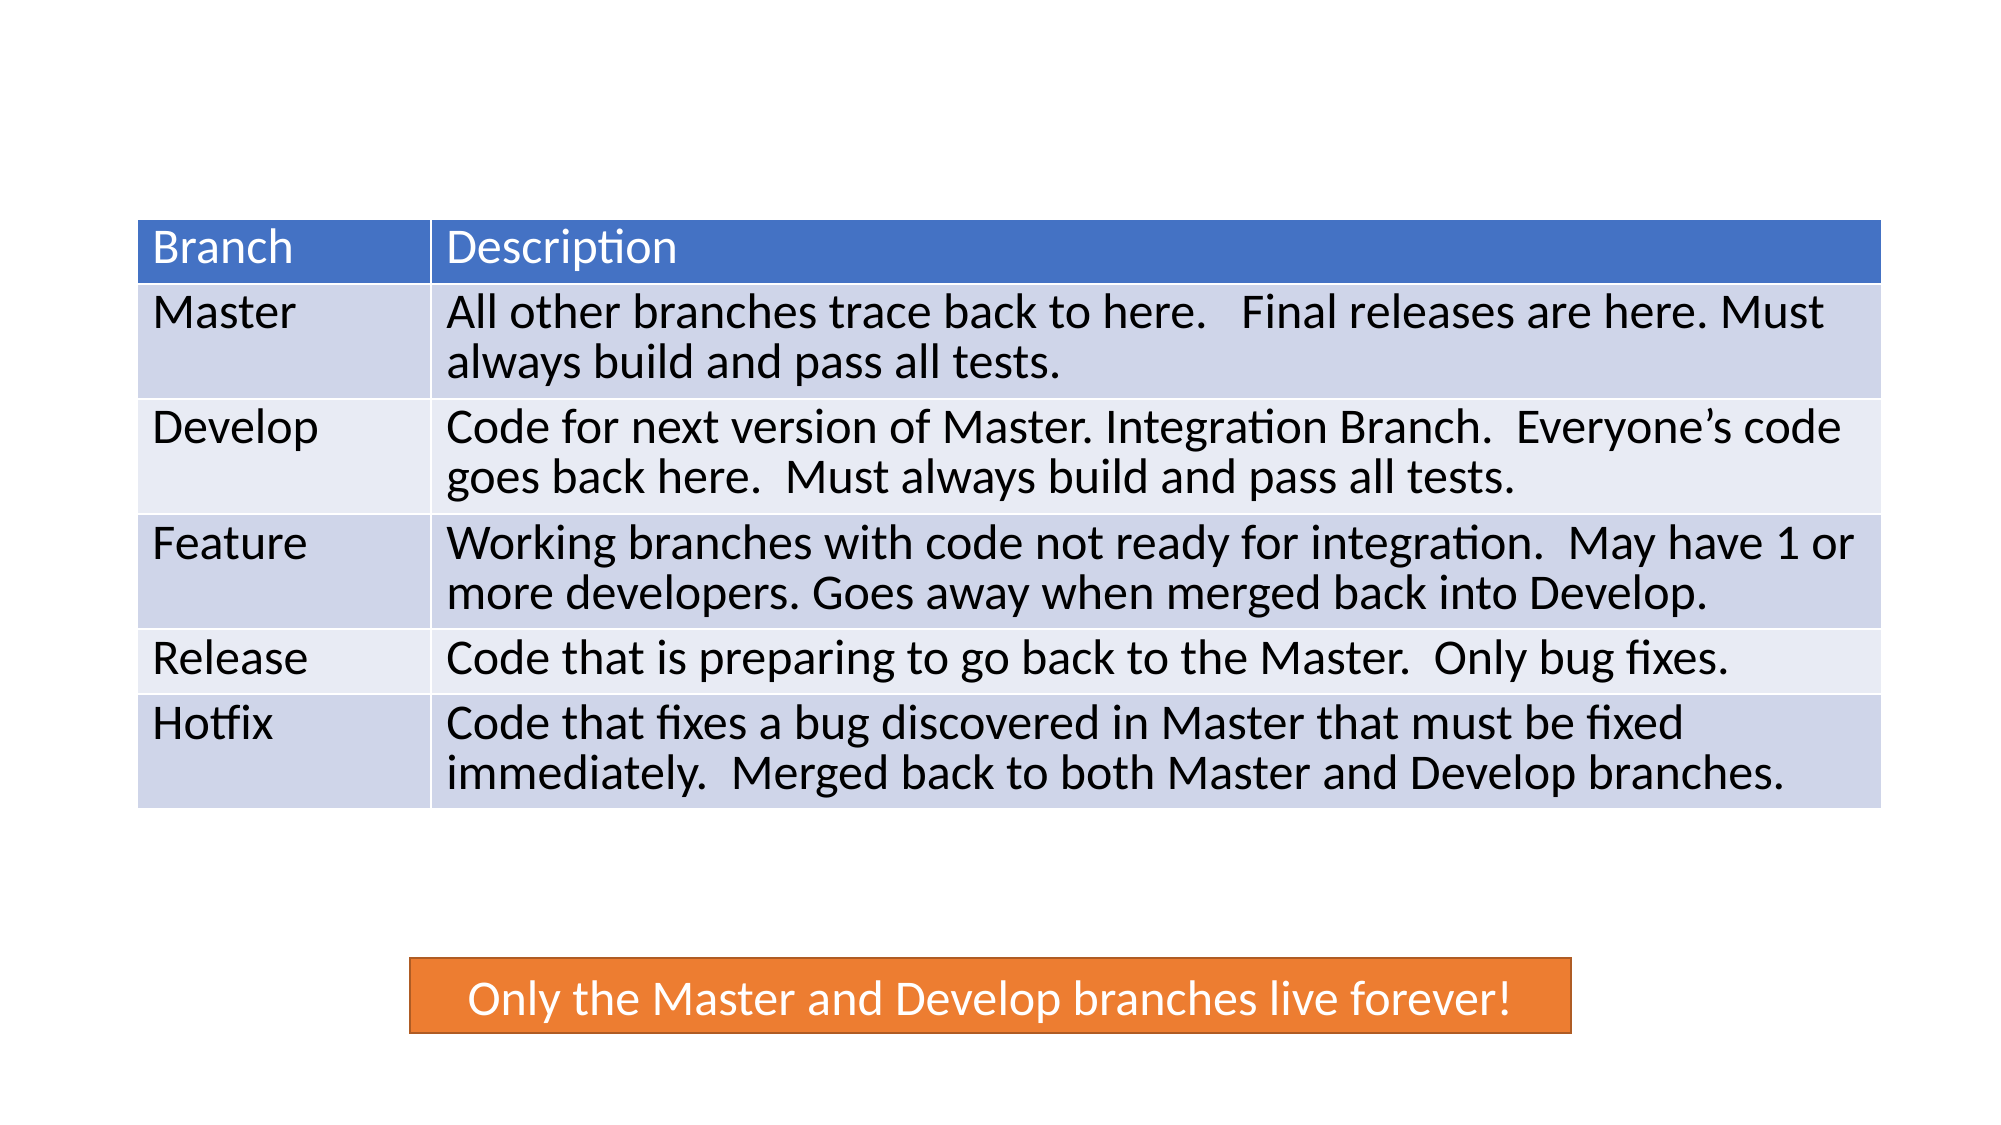

# 1000 Words about Previous Picture
| Branch | Description |
| --- | --- |
| Master | All other branches trace back to here. Final releases are here. Must always build and pass all tests. |
| Develop | Code for next version of Master. Integration Branch. Everyone’s code goes back here. Must always build and pass all tests. |
| Feature | Working branches with code not ready for integration. May have 1 or more developers. Goes away when merged back into Develop. |
| Release | Code that is preparing to go back to the Master. Only bug fixes. |
| Hotfix | Code that fixes a bug discovered in Master that must be fixed immediately. Merged back to both Master and Develop branches. |
Only the Master and Develop branches live forever!